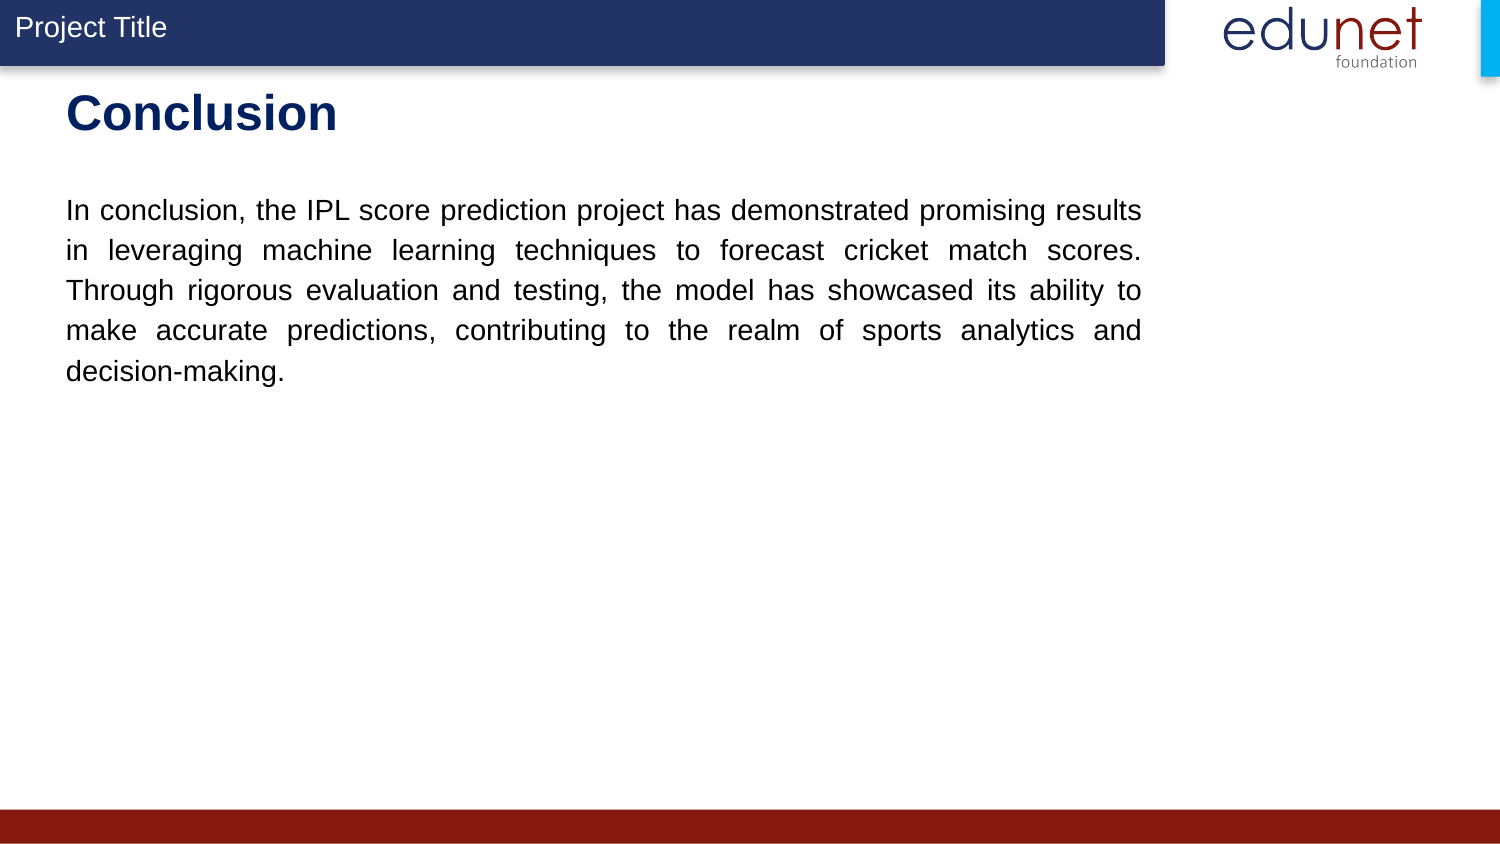

# Conclusion
In conclusion, the IPL score prediction project has demonstrated promising results in leveraging machine learning techniques to forecast cricket match scores. Through rigorous evaluation and testing, the model has showcased its ability to make accurate predictions, contributing to the realm of sports analytics and decision-making.